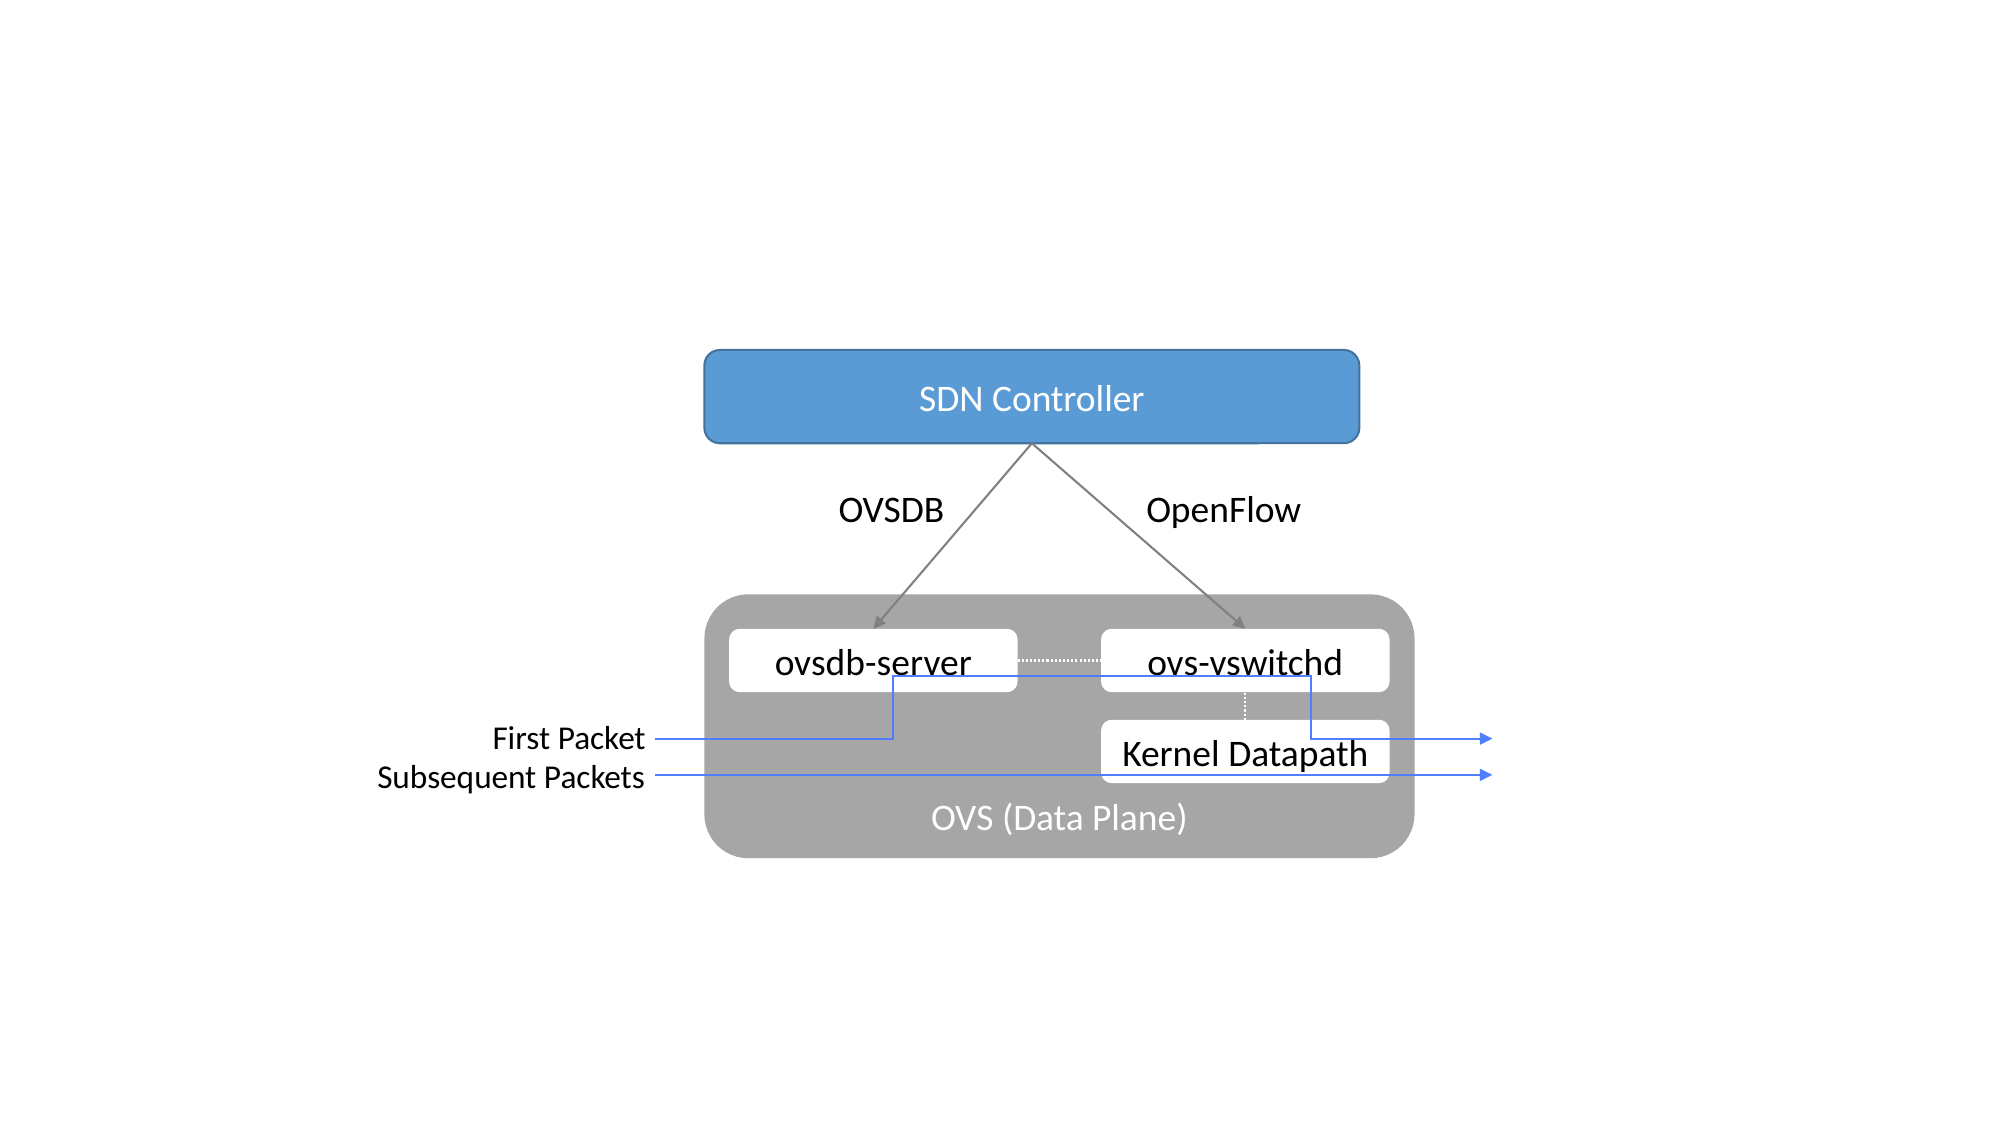

SDN Controller
OVSDB
OpenFlow
OVS (Data Plane)
ovsdb-server
ovs-vswitchd
First Packet
Kernel Datapath
Subsequent Packets